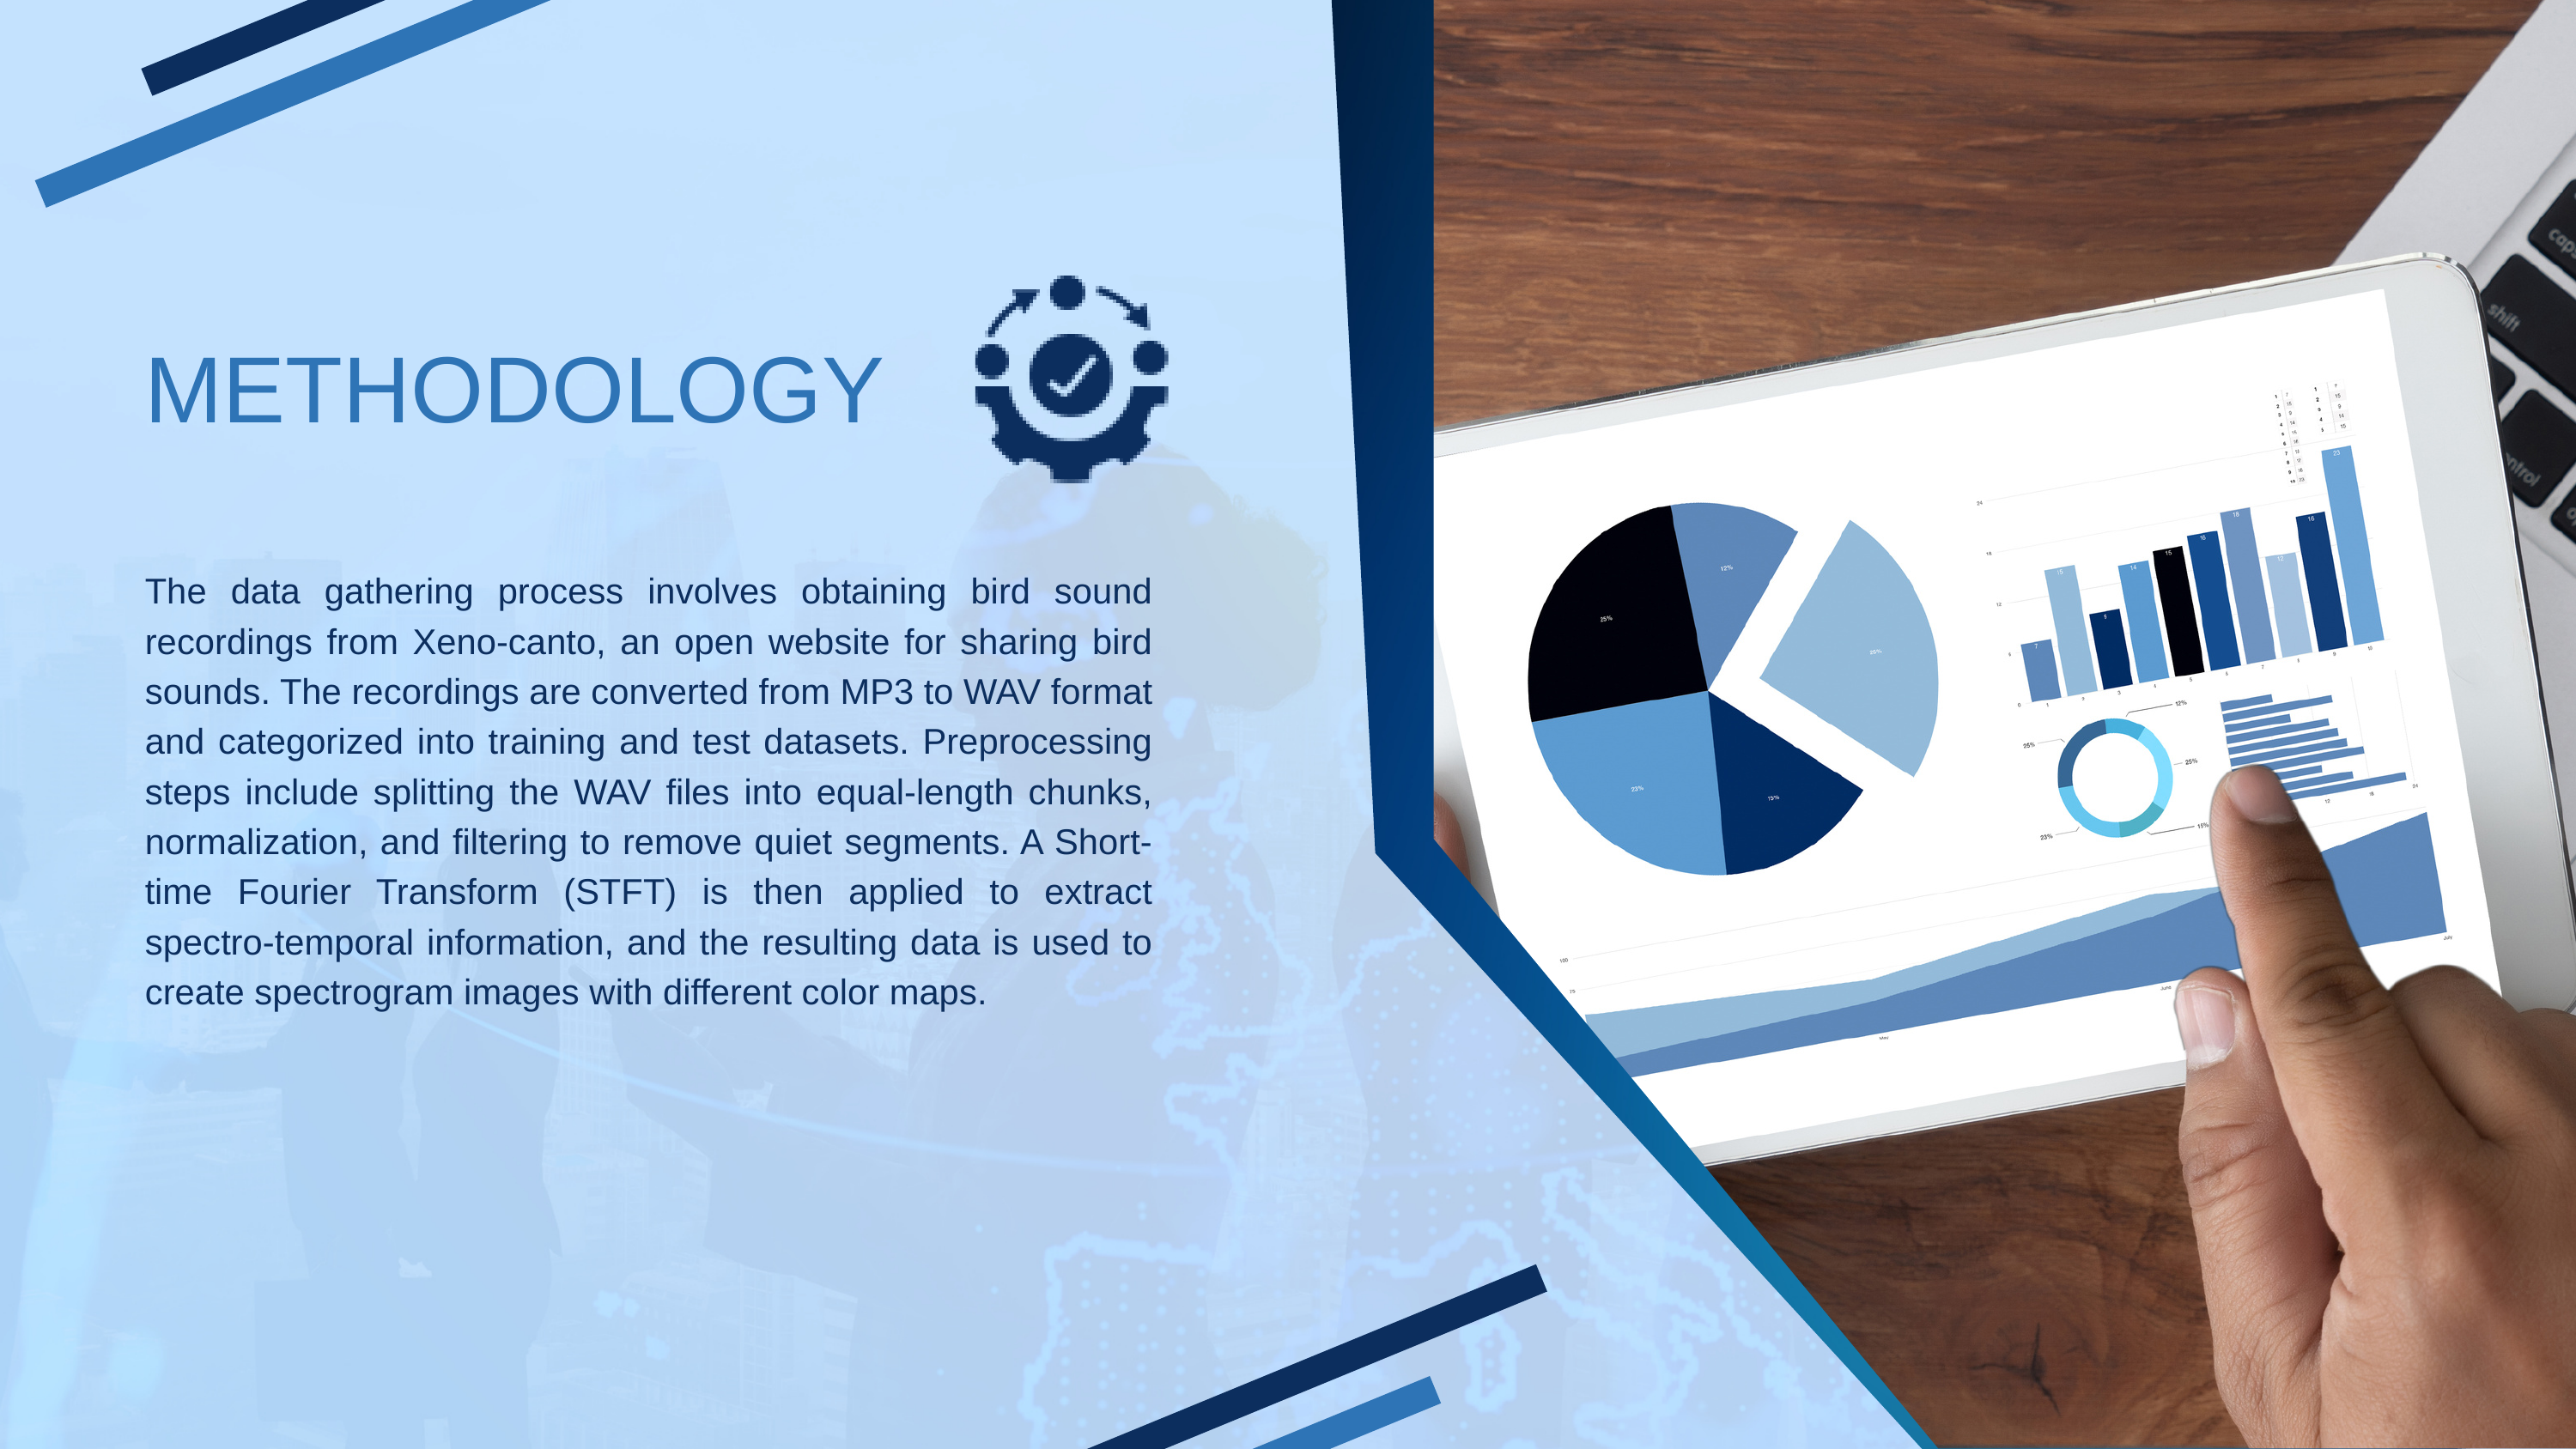

METHODOLOGY
The data gathering process involves obtaining bird sound recordings from Xeno-canto, an open website for sharing bird sounds. The recordings are converted from MP3 to WAV format and categorized into training and test datasets. Preprocessing steps include splitting the WAV files into equal-length chunks, normalization, and filtering to remove quiet segments. A Short-time Fourier Transform (STFT) is then applied to extract spectro-temporal information, and the resulting data is used to create spectrogram images with different color maps.